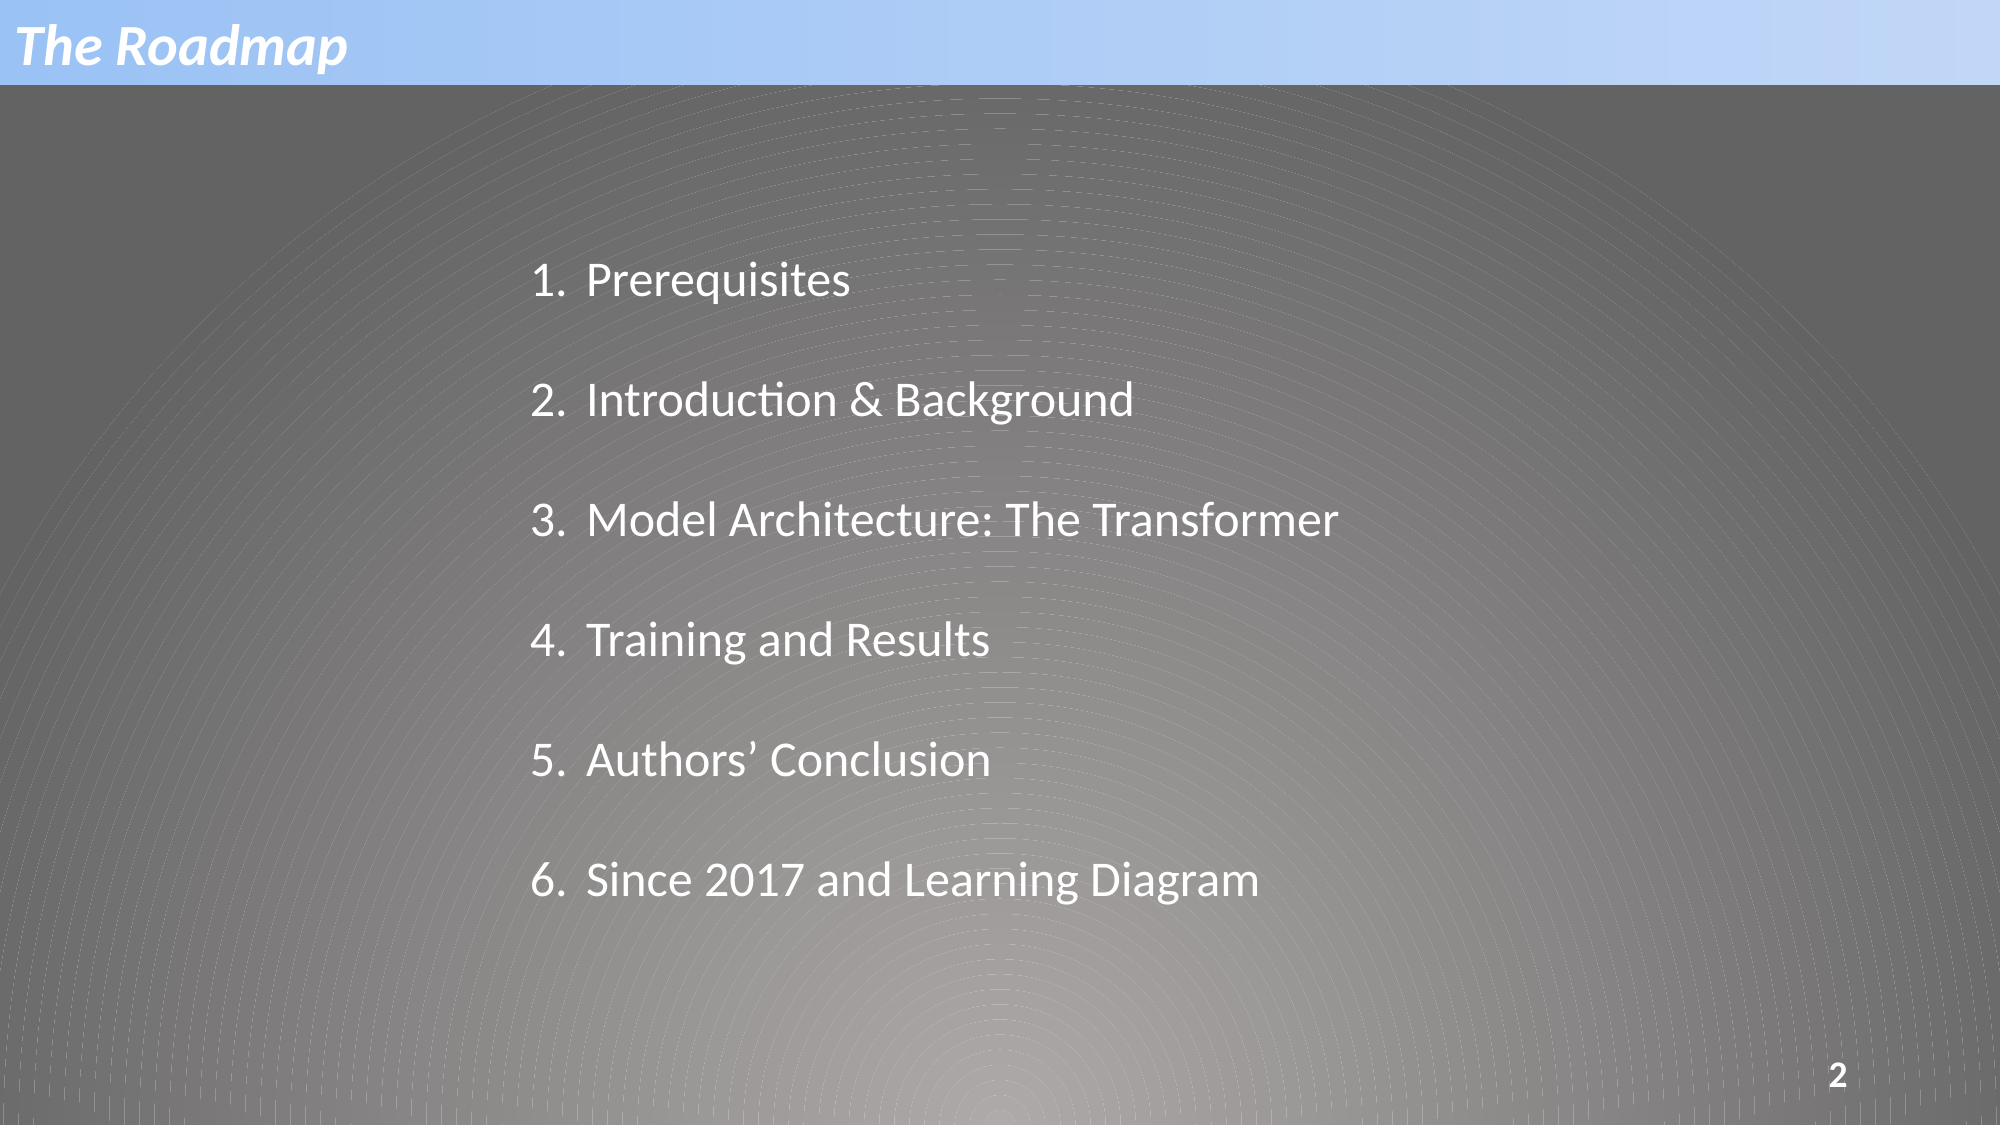

The Roadmap
Prerequisites

Introduction & Background

Model Architecture: The Transformer

Training and Results

Authors’ Conclusion

Since 2017 and Learning Diagram

2